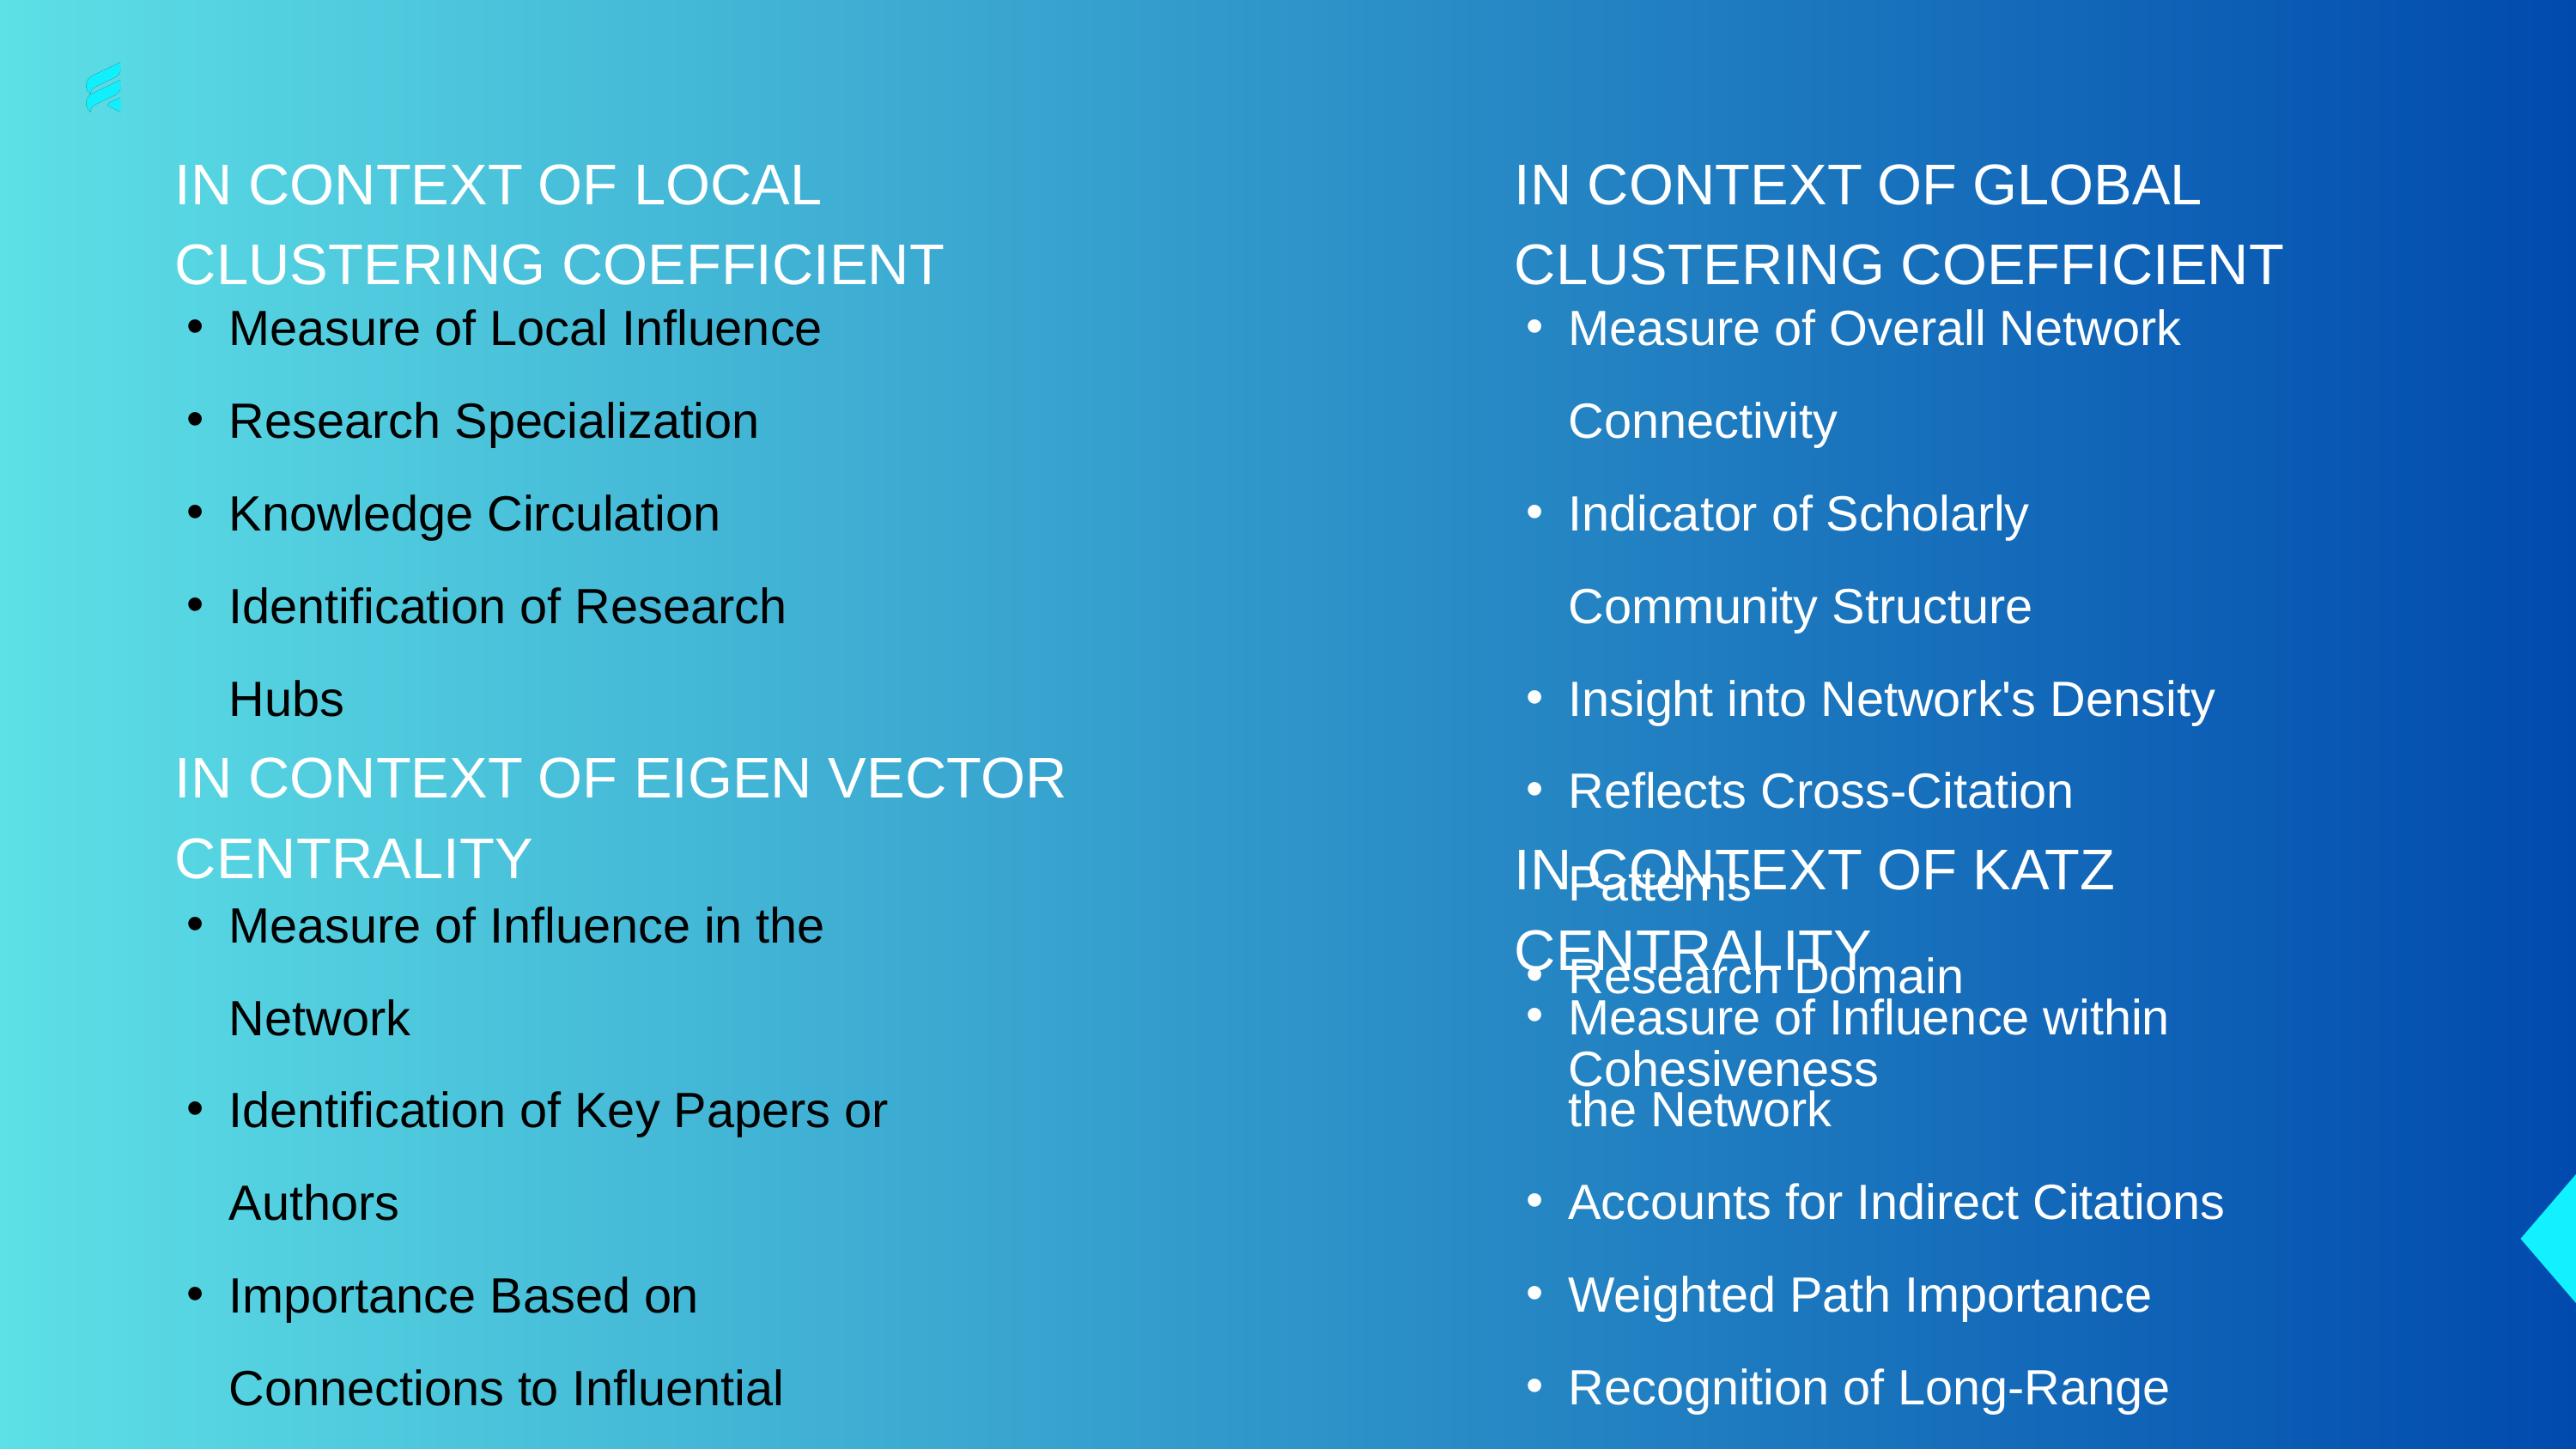

IN CONTEXT OF LOCAL CLUSTERING COEFFICIENT
IN CONTEXT OF GLOBAL CLUSTERING COEFFICIENT
Measure of Local Influence
Research Specialization
Knowledge Circulation
Identification of Research Hubs
Measure of Overall Network Connectivity
Indicator of Scholarly Community Structure
Insight into Network's Density
Reflects Cross-Citation Patterns
Research Domain Cohesiveness
IN CONTEXT OF EIGEN VECTOR CENTRALITY
Measure of Influence in the Network
Identification of Key Papers or Authors
Importance Based on Connections to Influential Nodes
Indicator of Knowledge Flow

IN CONTEXT OF KATZ CENTRALITY
Measure of Influence within the Network
Accounts for Indirect Citations
Weighted Path Importance
Recognition of Long-Range Connections